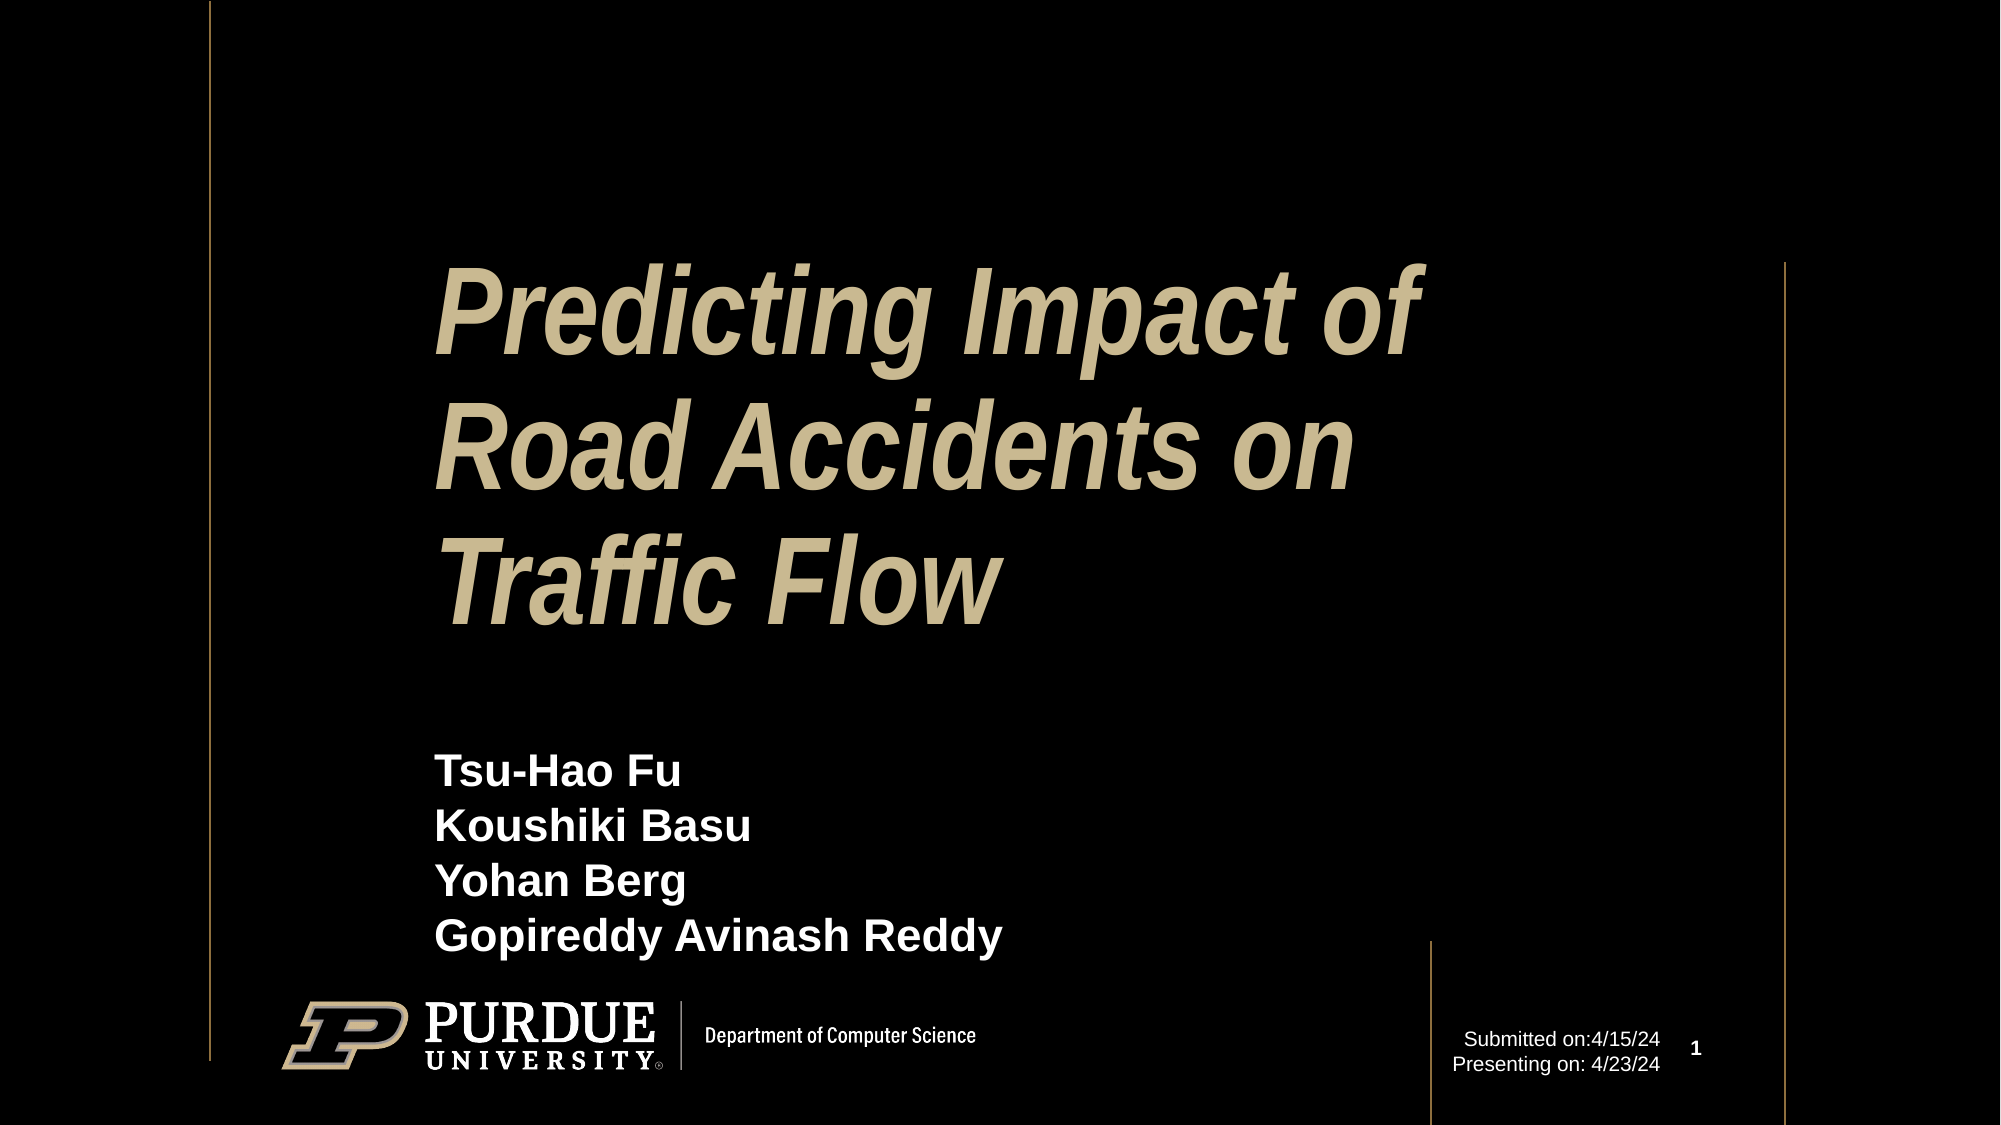

# Predicting Impact of Road Accidents on Traffic Flow
Tsu-Hao Fu
Koushiki Basu
Yohan Berg
Gopireddy Avinash Reddy
1
Submitted on:4/15/24
Presenting on: 4/23/24